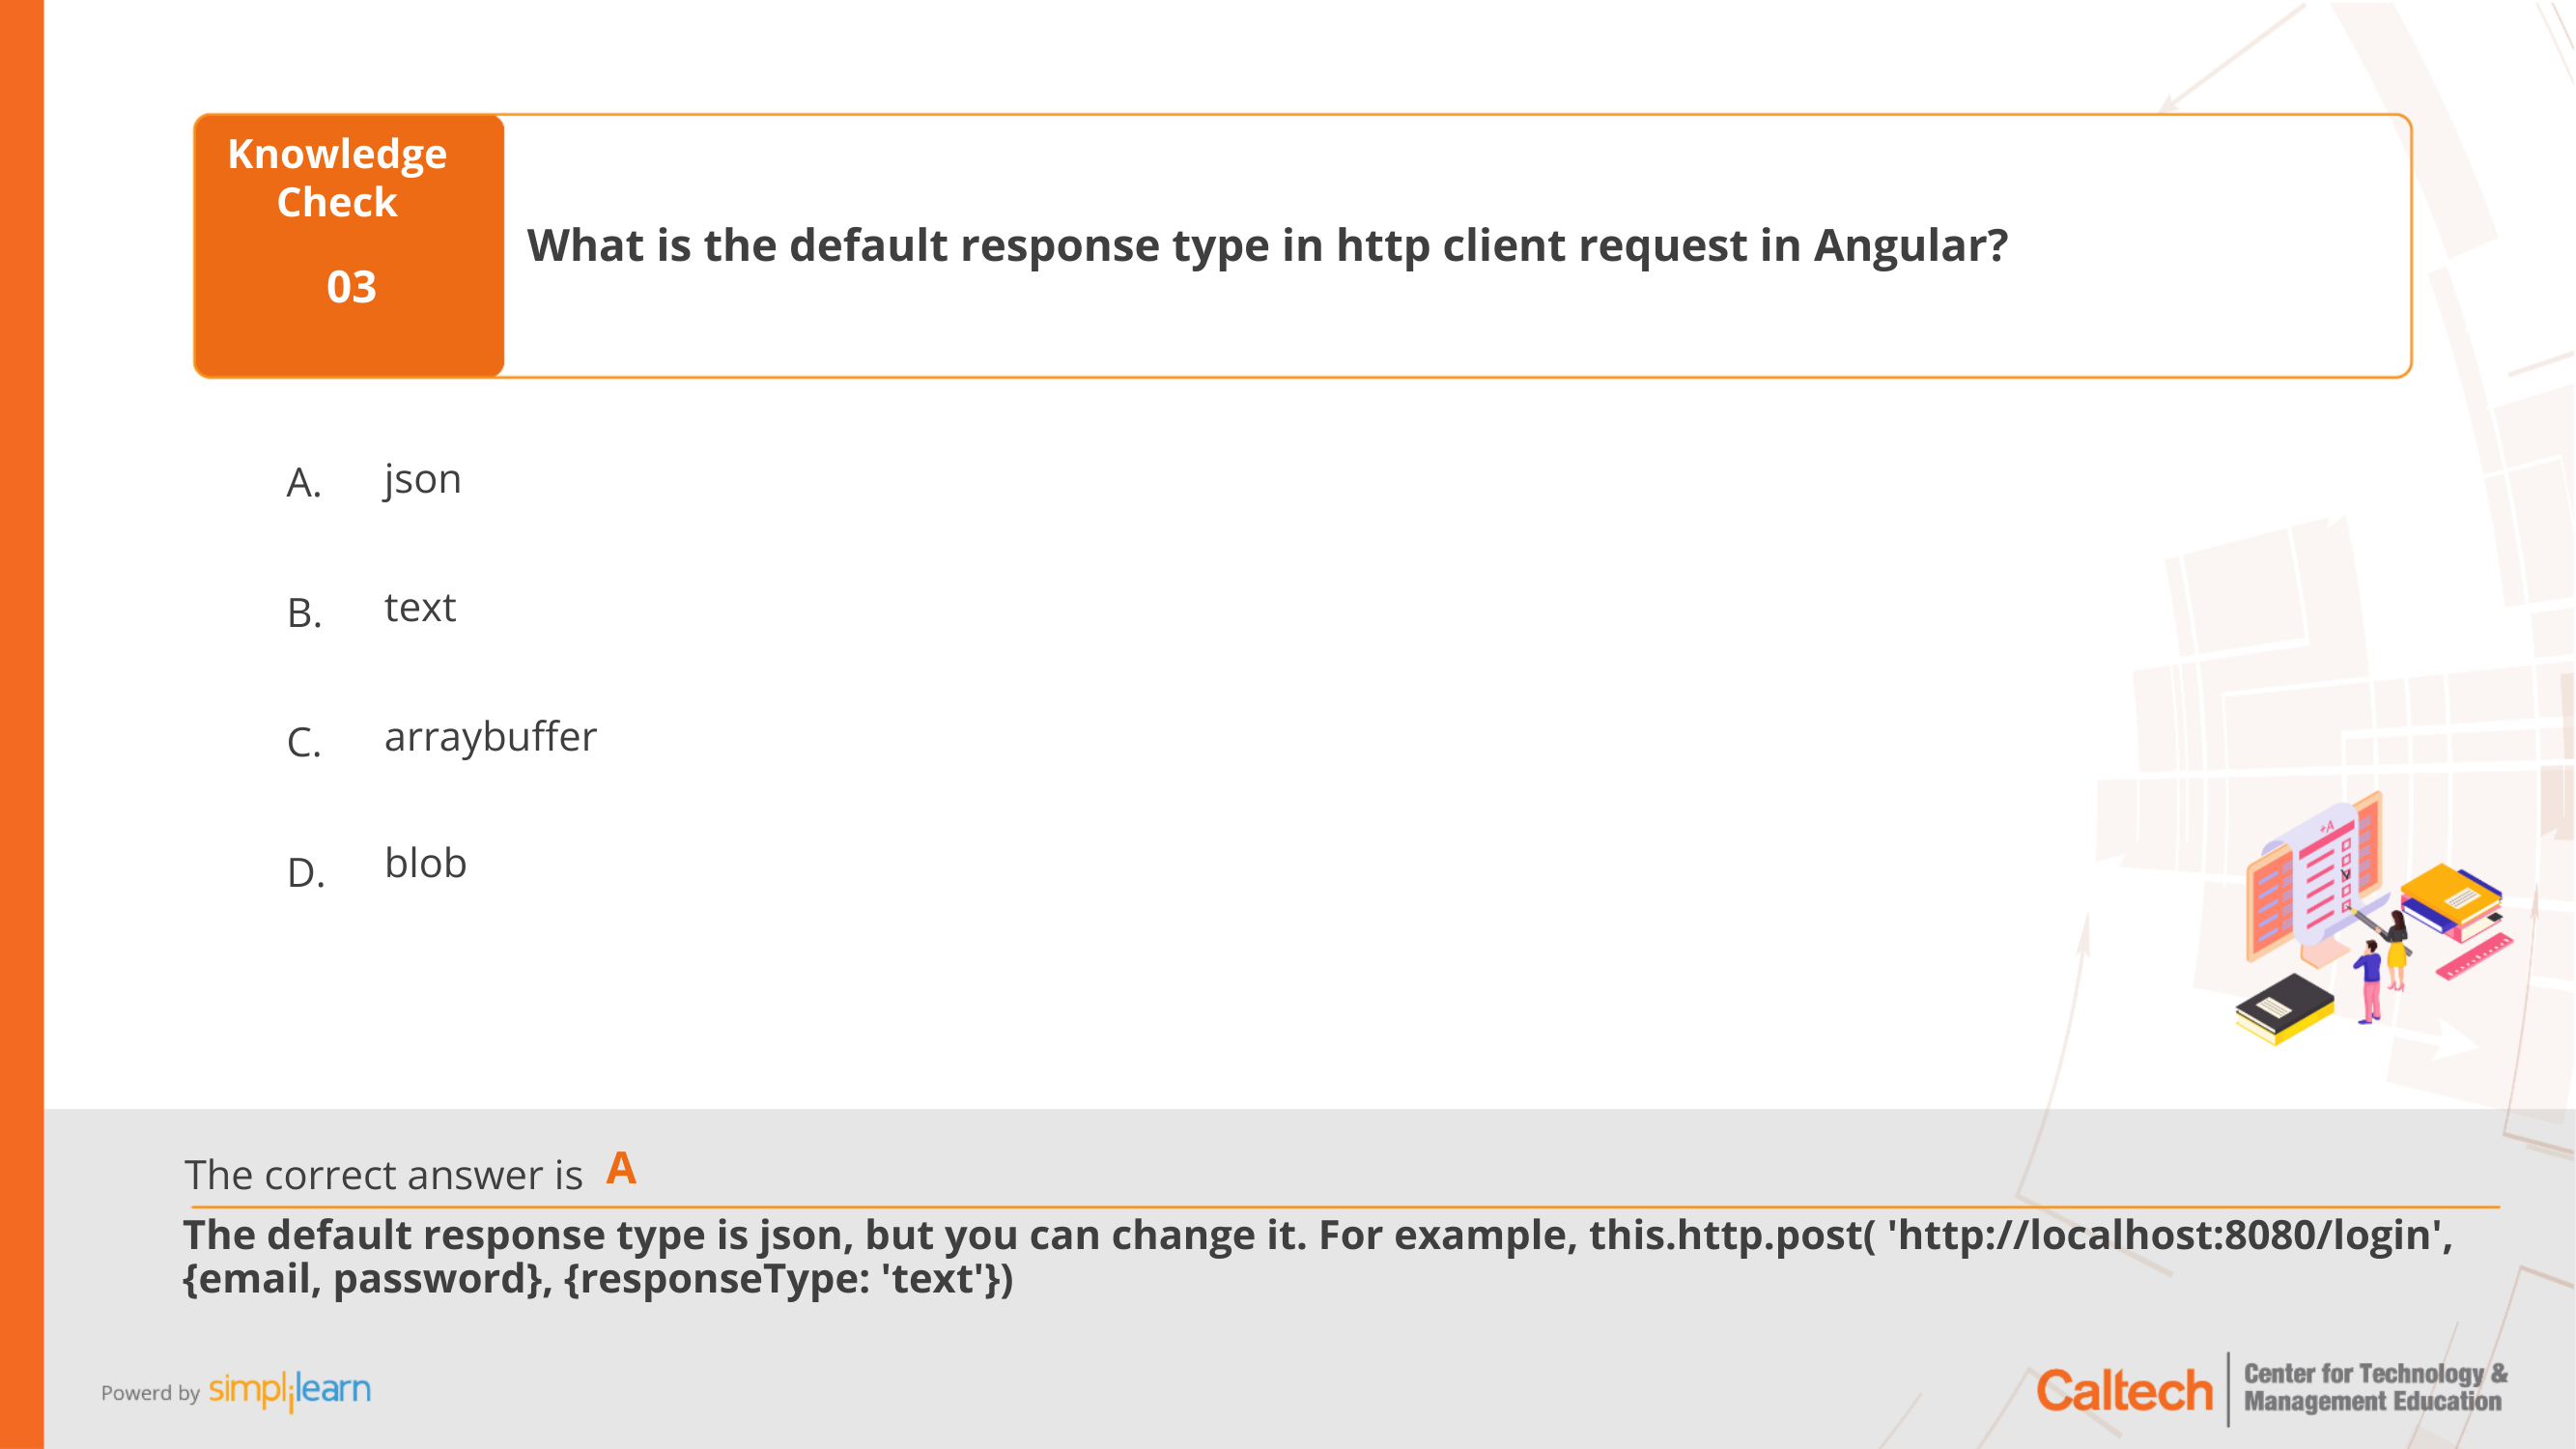

What is the default response type in http client request in Angular?
03
json
text
arraybuffer
blob
A
The default response type is json, but you can change it. For example, this.http.post( 'http://localhost:8080/login', {email, password}, {responseType: 'text'})